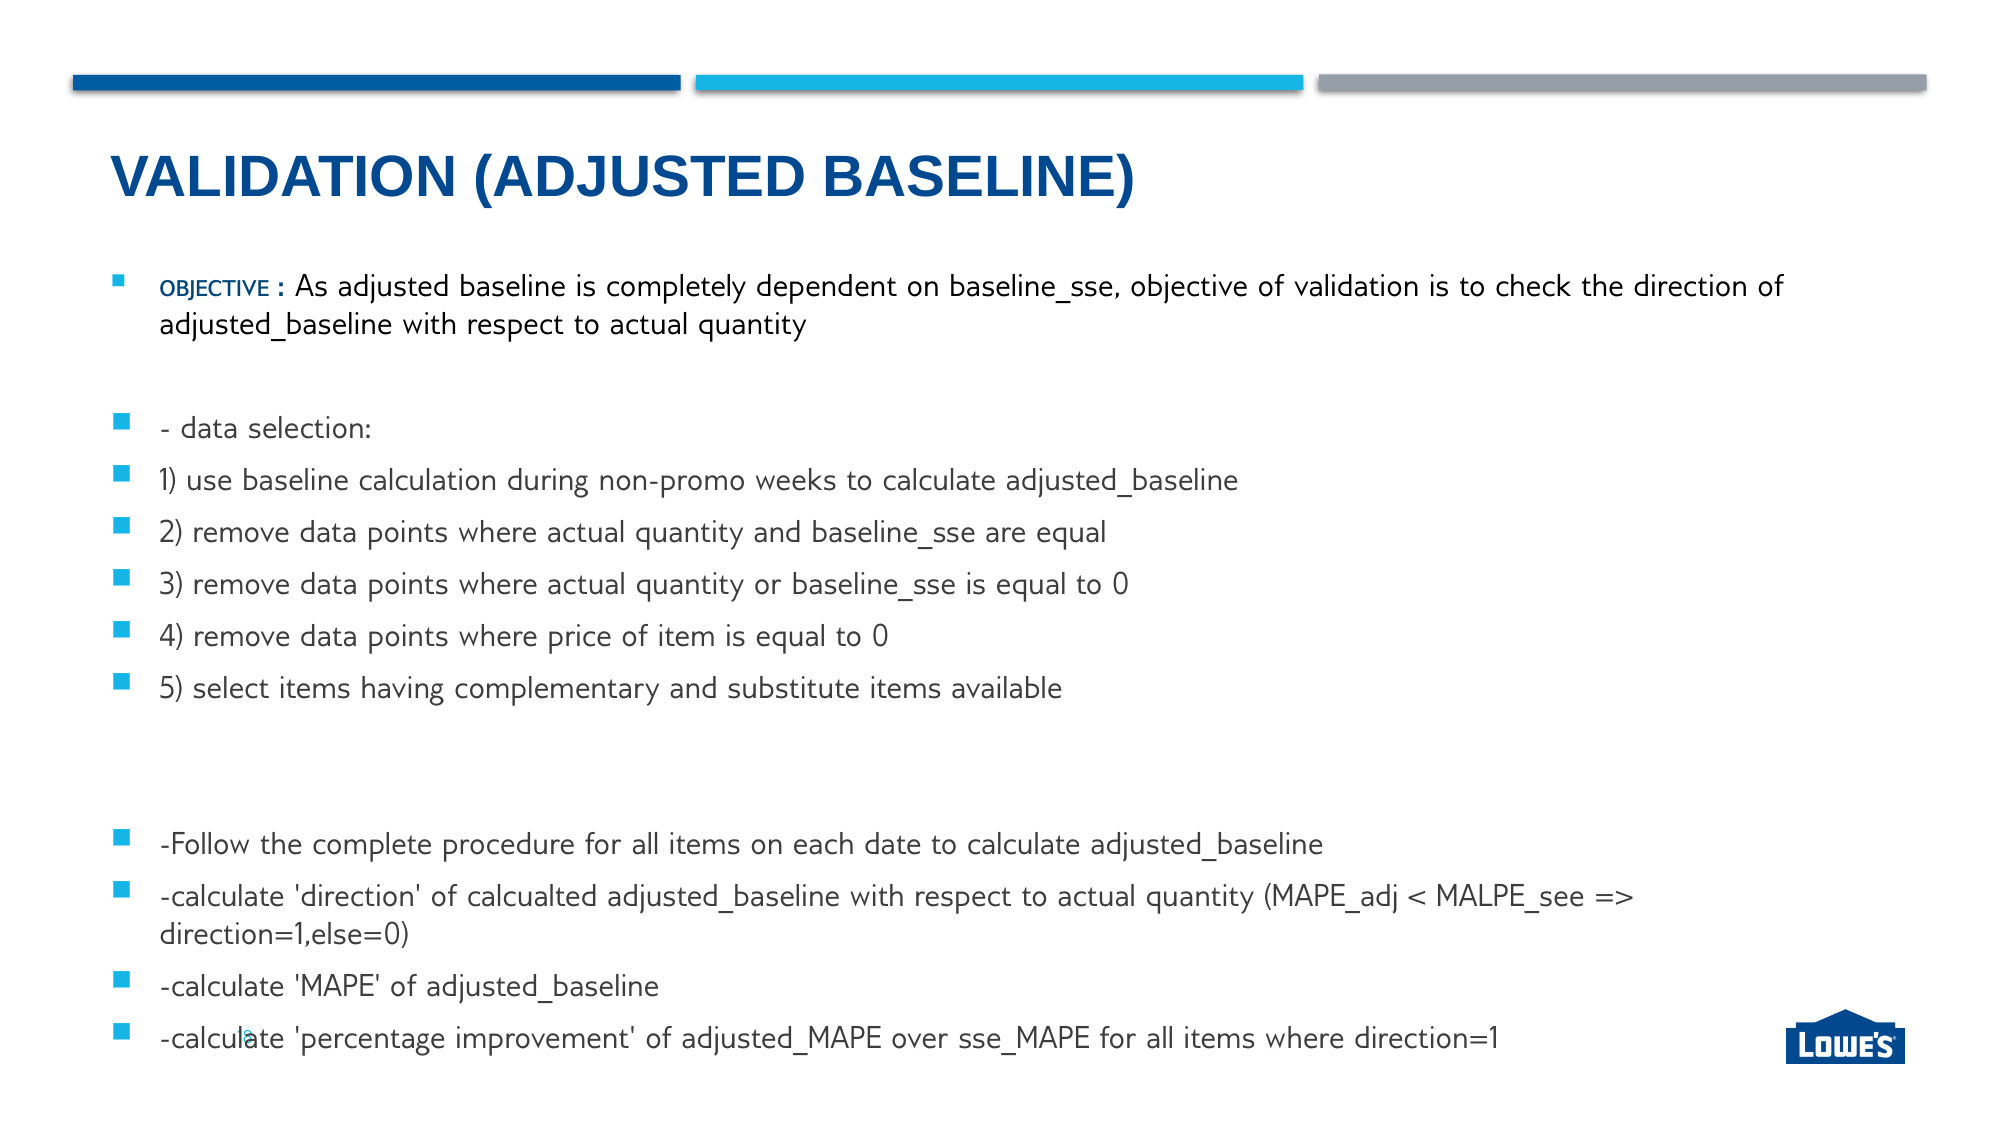

# Validation (adjusted baseline)

OBJECTIVE : As adjusted baseline is completely dependent on baseline_sse, objective of validation is to check the direction of adjusted_baseline with respect to actual quantity

- data selection:
1) use baseline calculation during non-promo weeks to calculate adjusted_baseline
2) remove data points where actual quantity and baseline_sse are equal
3) remove data points where actual quantity or baseline_sse is equal to 0
4) remove data points where price of item is equal to 0
5) select items having complementary and substitute items available

-Follow the complete procedure for all items on each date to calculate adjusted_baseline
-calculate 'direction' of calcualted adjusted_baseline with respect to actual quantity (MAPE_adj < MALPE_see => direction=1,else=0)
-calculate 'MAPE' of adjusted_baseline
-calculate 'percentage improvement' of adjusted_MAPE over sse_MAPE for all items where direction=1

18